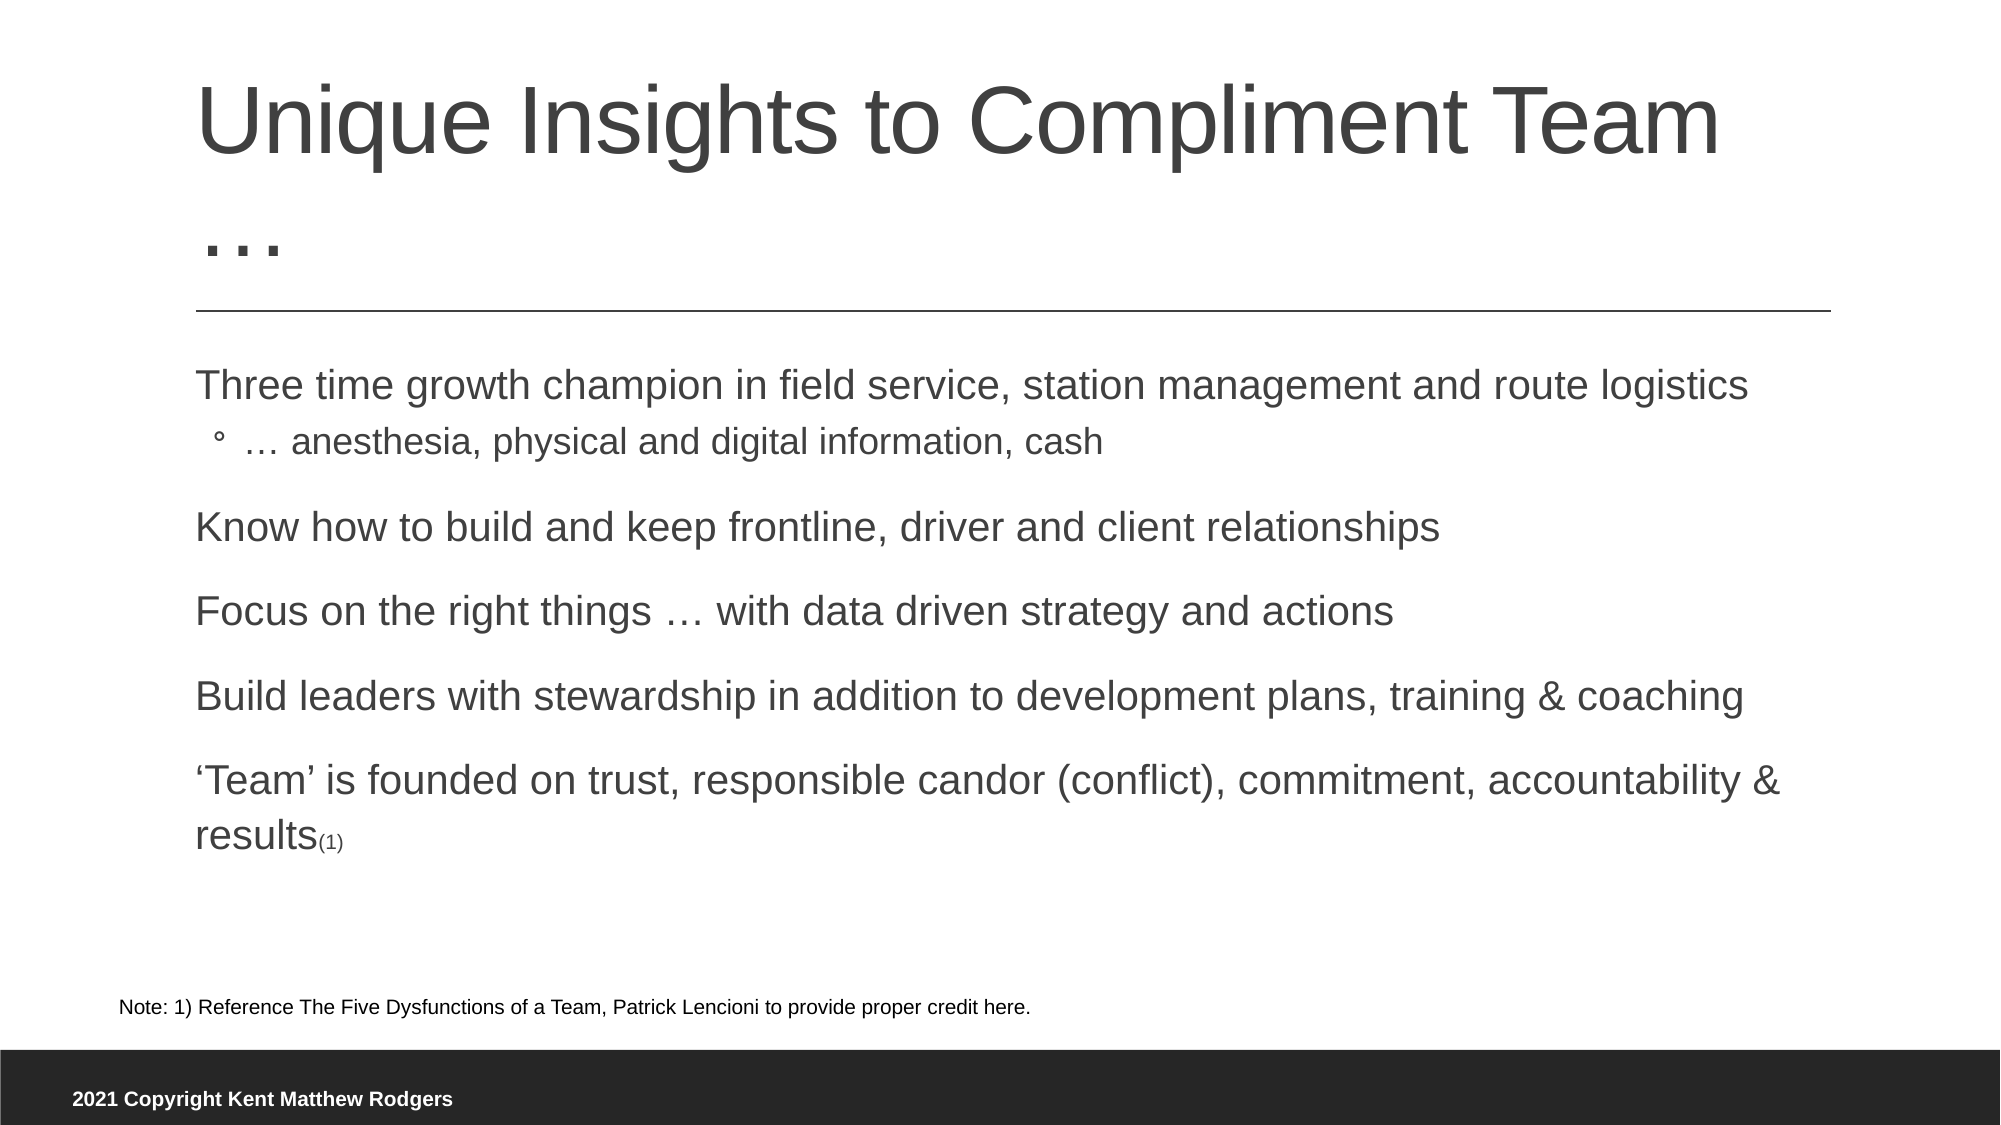

# Unique Insights to Compliment Team …
Three time growth champion in field service, station management and route logistics
… anesthesia, physical and digital information, cash
Know how to build and keep frontline, driver and client relationships
Focus on the right things … with data driven strategy and actions
Build leaders with stewardship in addition to development plans, training & coaching
‘Team’ is founded on trust, responsible candor (conflict), commitment, accountability & results(1)

Note: 1) Reference The Five Dysfunctions of a Team, Patrick Lencioni to provide proper credit here.
2021 Copyright Kent Matthew Rodgers